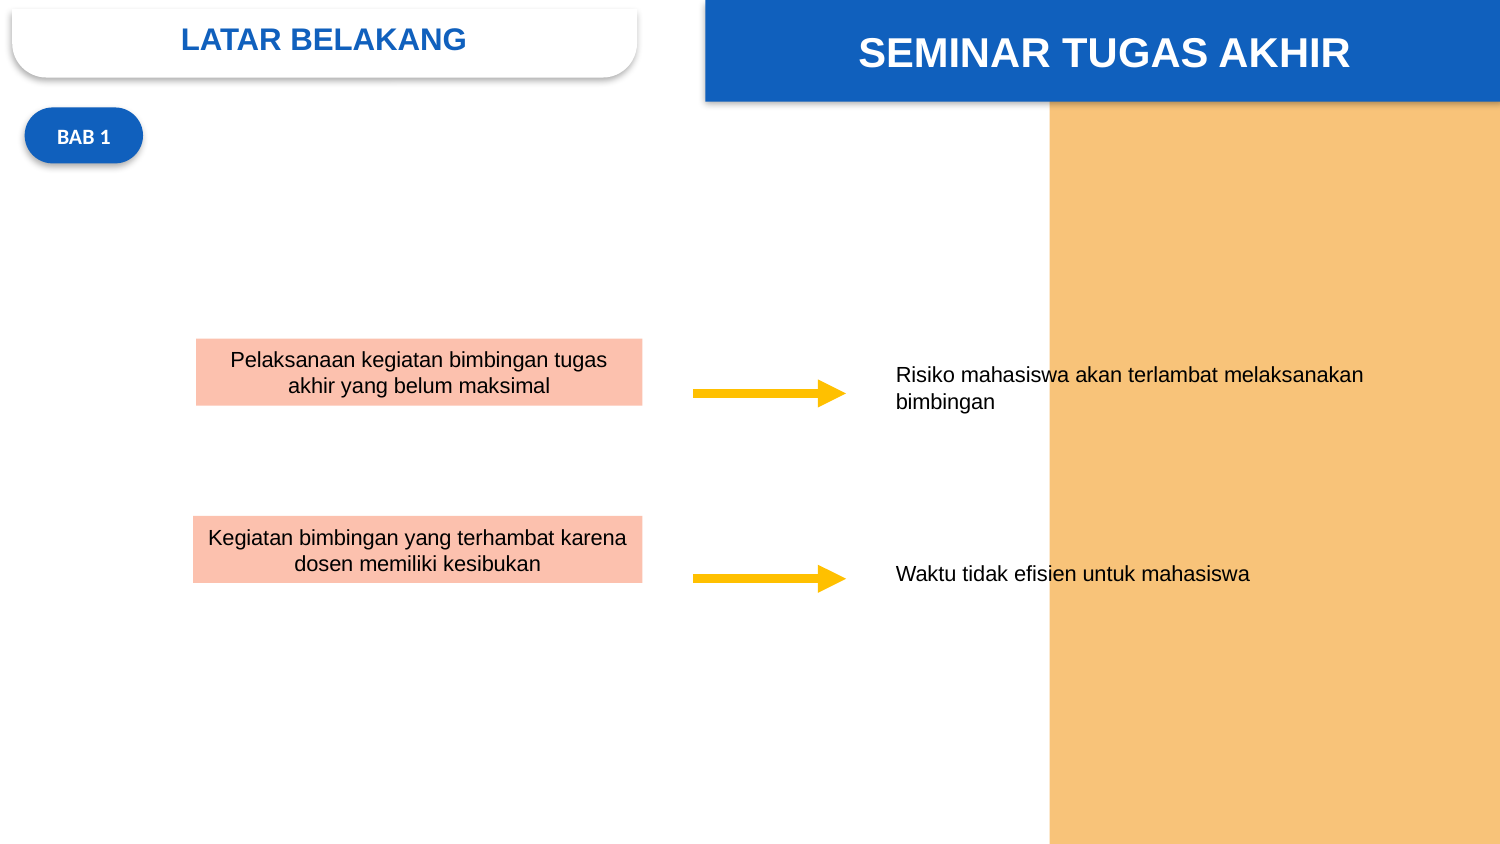

SEMINAR TUGAS AKHIR
       LATAR BELAKANG
BAB 1
Pelaksanaan kegiatan bimbingan tugas akhir yang belum maksimal
Risiko mahasiswa akan terlambat melaksanakan  bimbingan
Kegiatan bimbingan yang terhambat karena dosen memiliki kesibukan
Waktu tidak efisien untuk mahasiswa